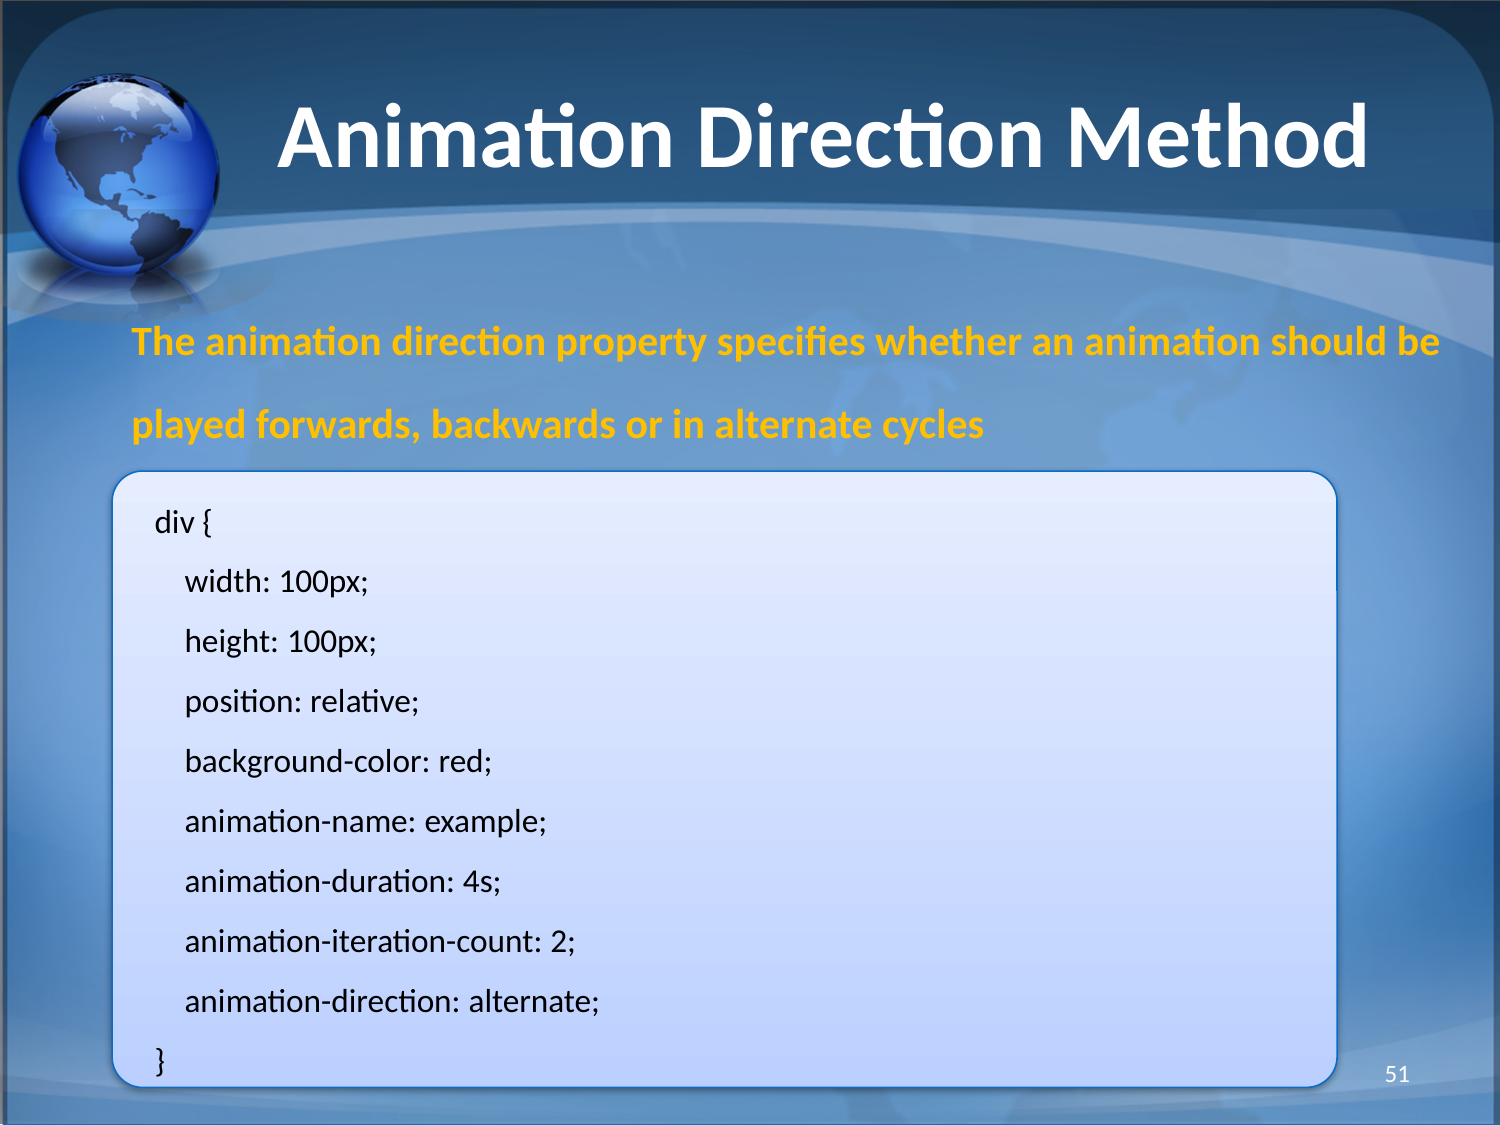

# Animation Direction Method
The animation direction property specifies whether an animation should be
played forwards, backwards or in alternate cycles
div {
    width: 100px;
    height: 100px;
    position: relative;
    background-color: red;
    animation-name: example;
    animation-duration: 4s;
    animation-iteration-count: 2;
    animation-direction: alternate;
}

51